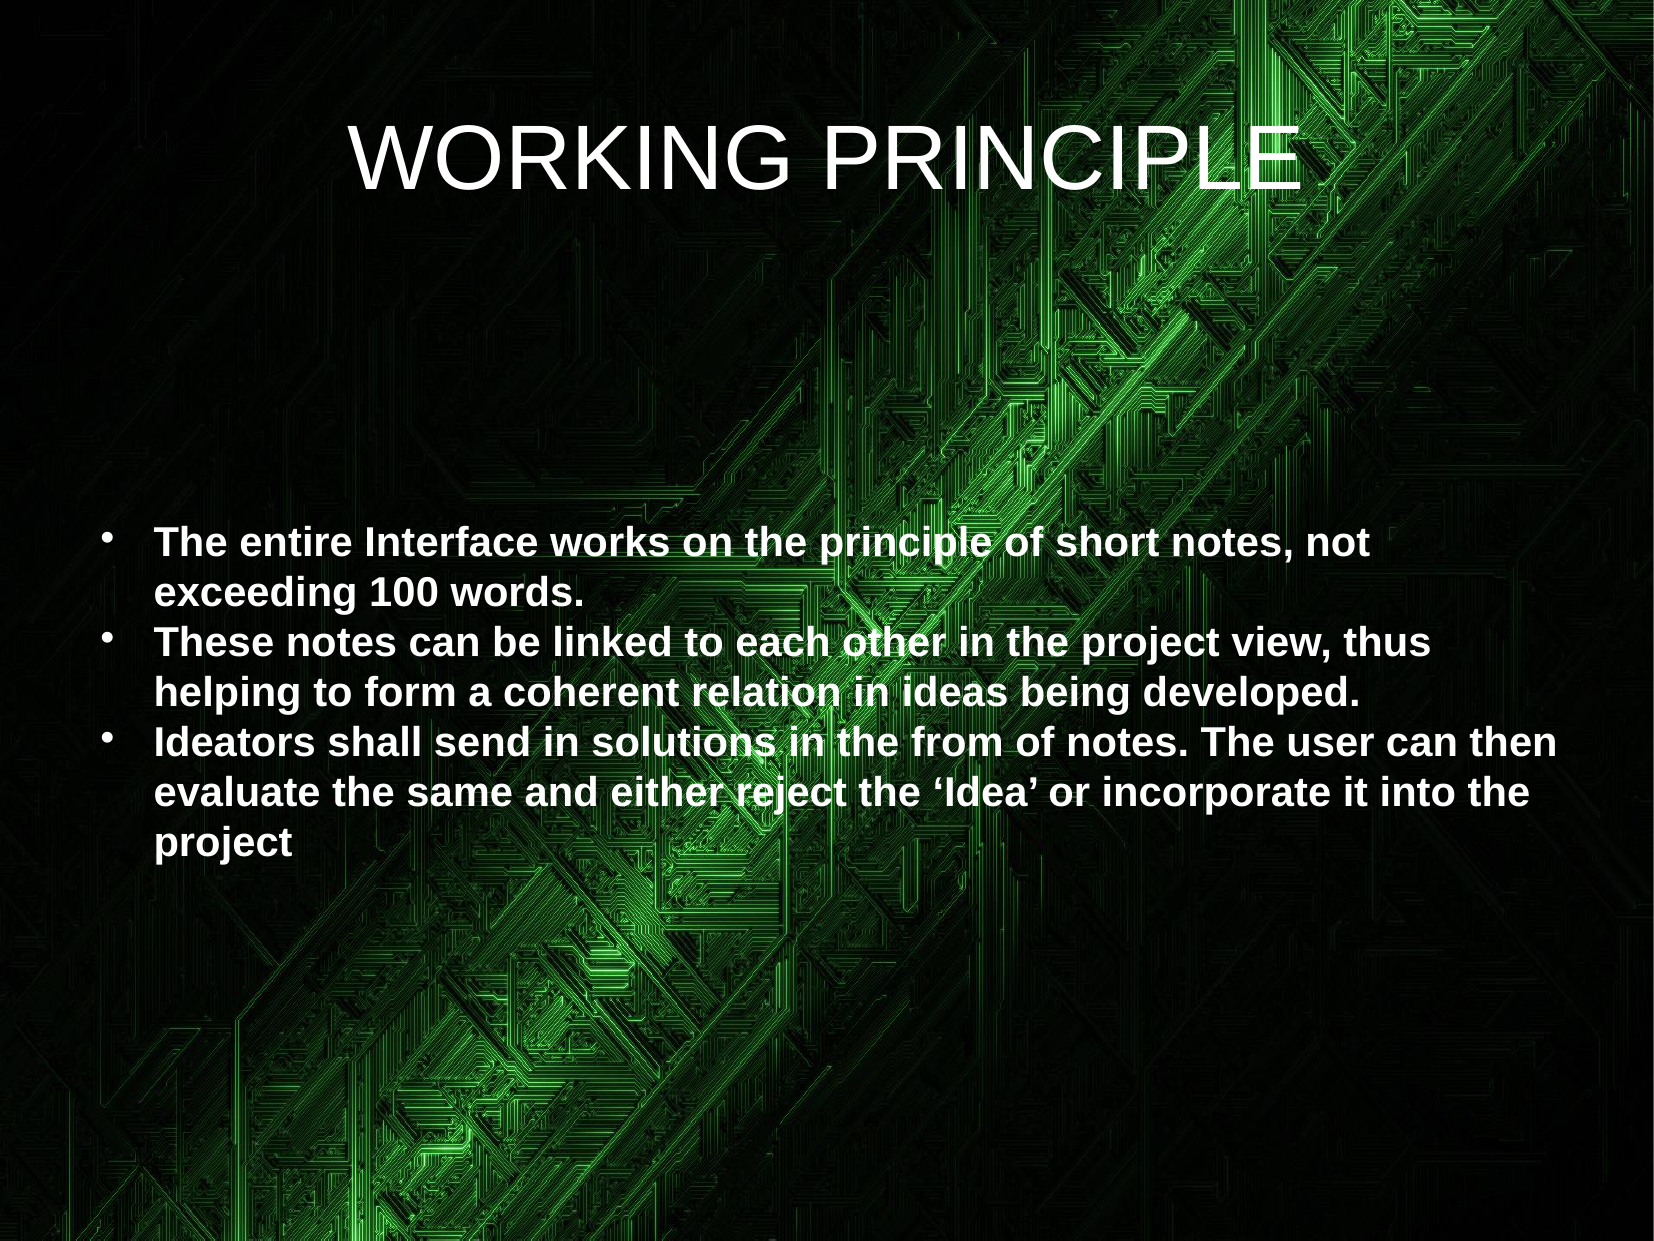

WORKING PRINCIPLE
The entire Interface works on the principle of short notes, not exceeding 100 words.
These notes can be linked to each other in the project view, thus helping to form a coherent relation in ideas being developed.
Ideators shall send in solutions in the from of notes. The user can then evaluate the same and either reject the ‘Idea’ or incorporate it into the project